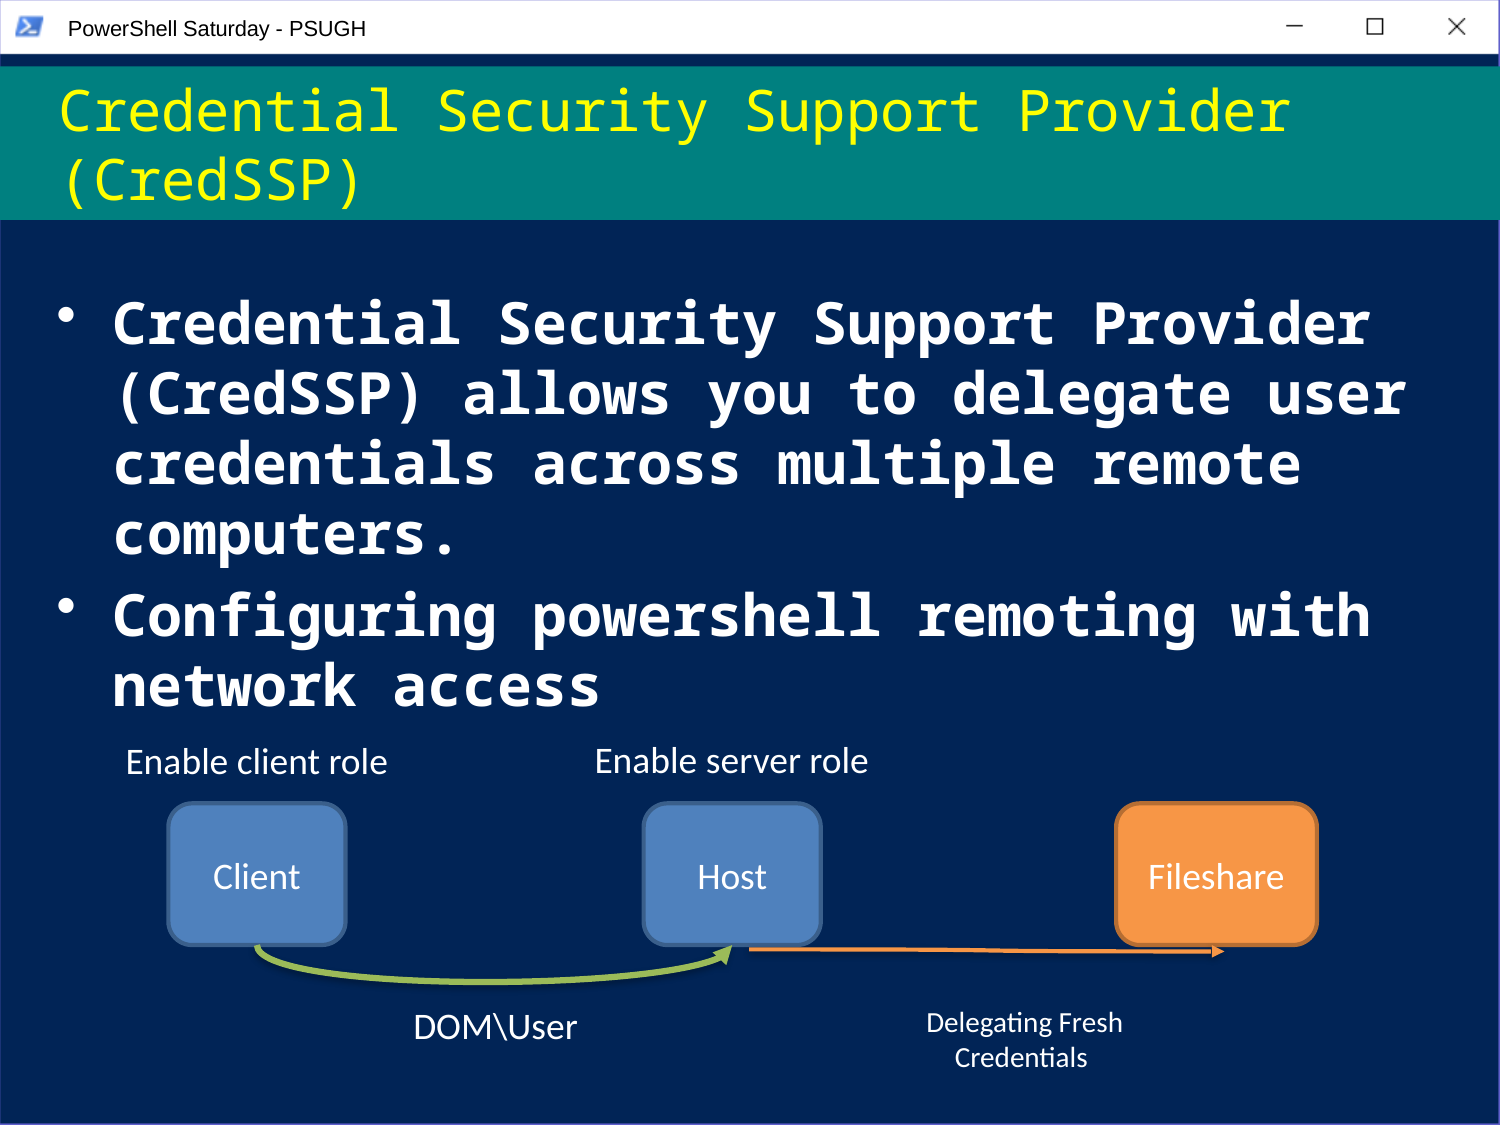

# Credential Security Support Provider (CredSSP)
Credential Security Support Provider (CredSSP) allows you to delegate user credentials across multiple remote computers.
Configuring powershell remoting with network access

Enable server role
Enable client role
Client
Host
Fileshare
DOM\User
Delegating Fresh Credentials